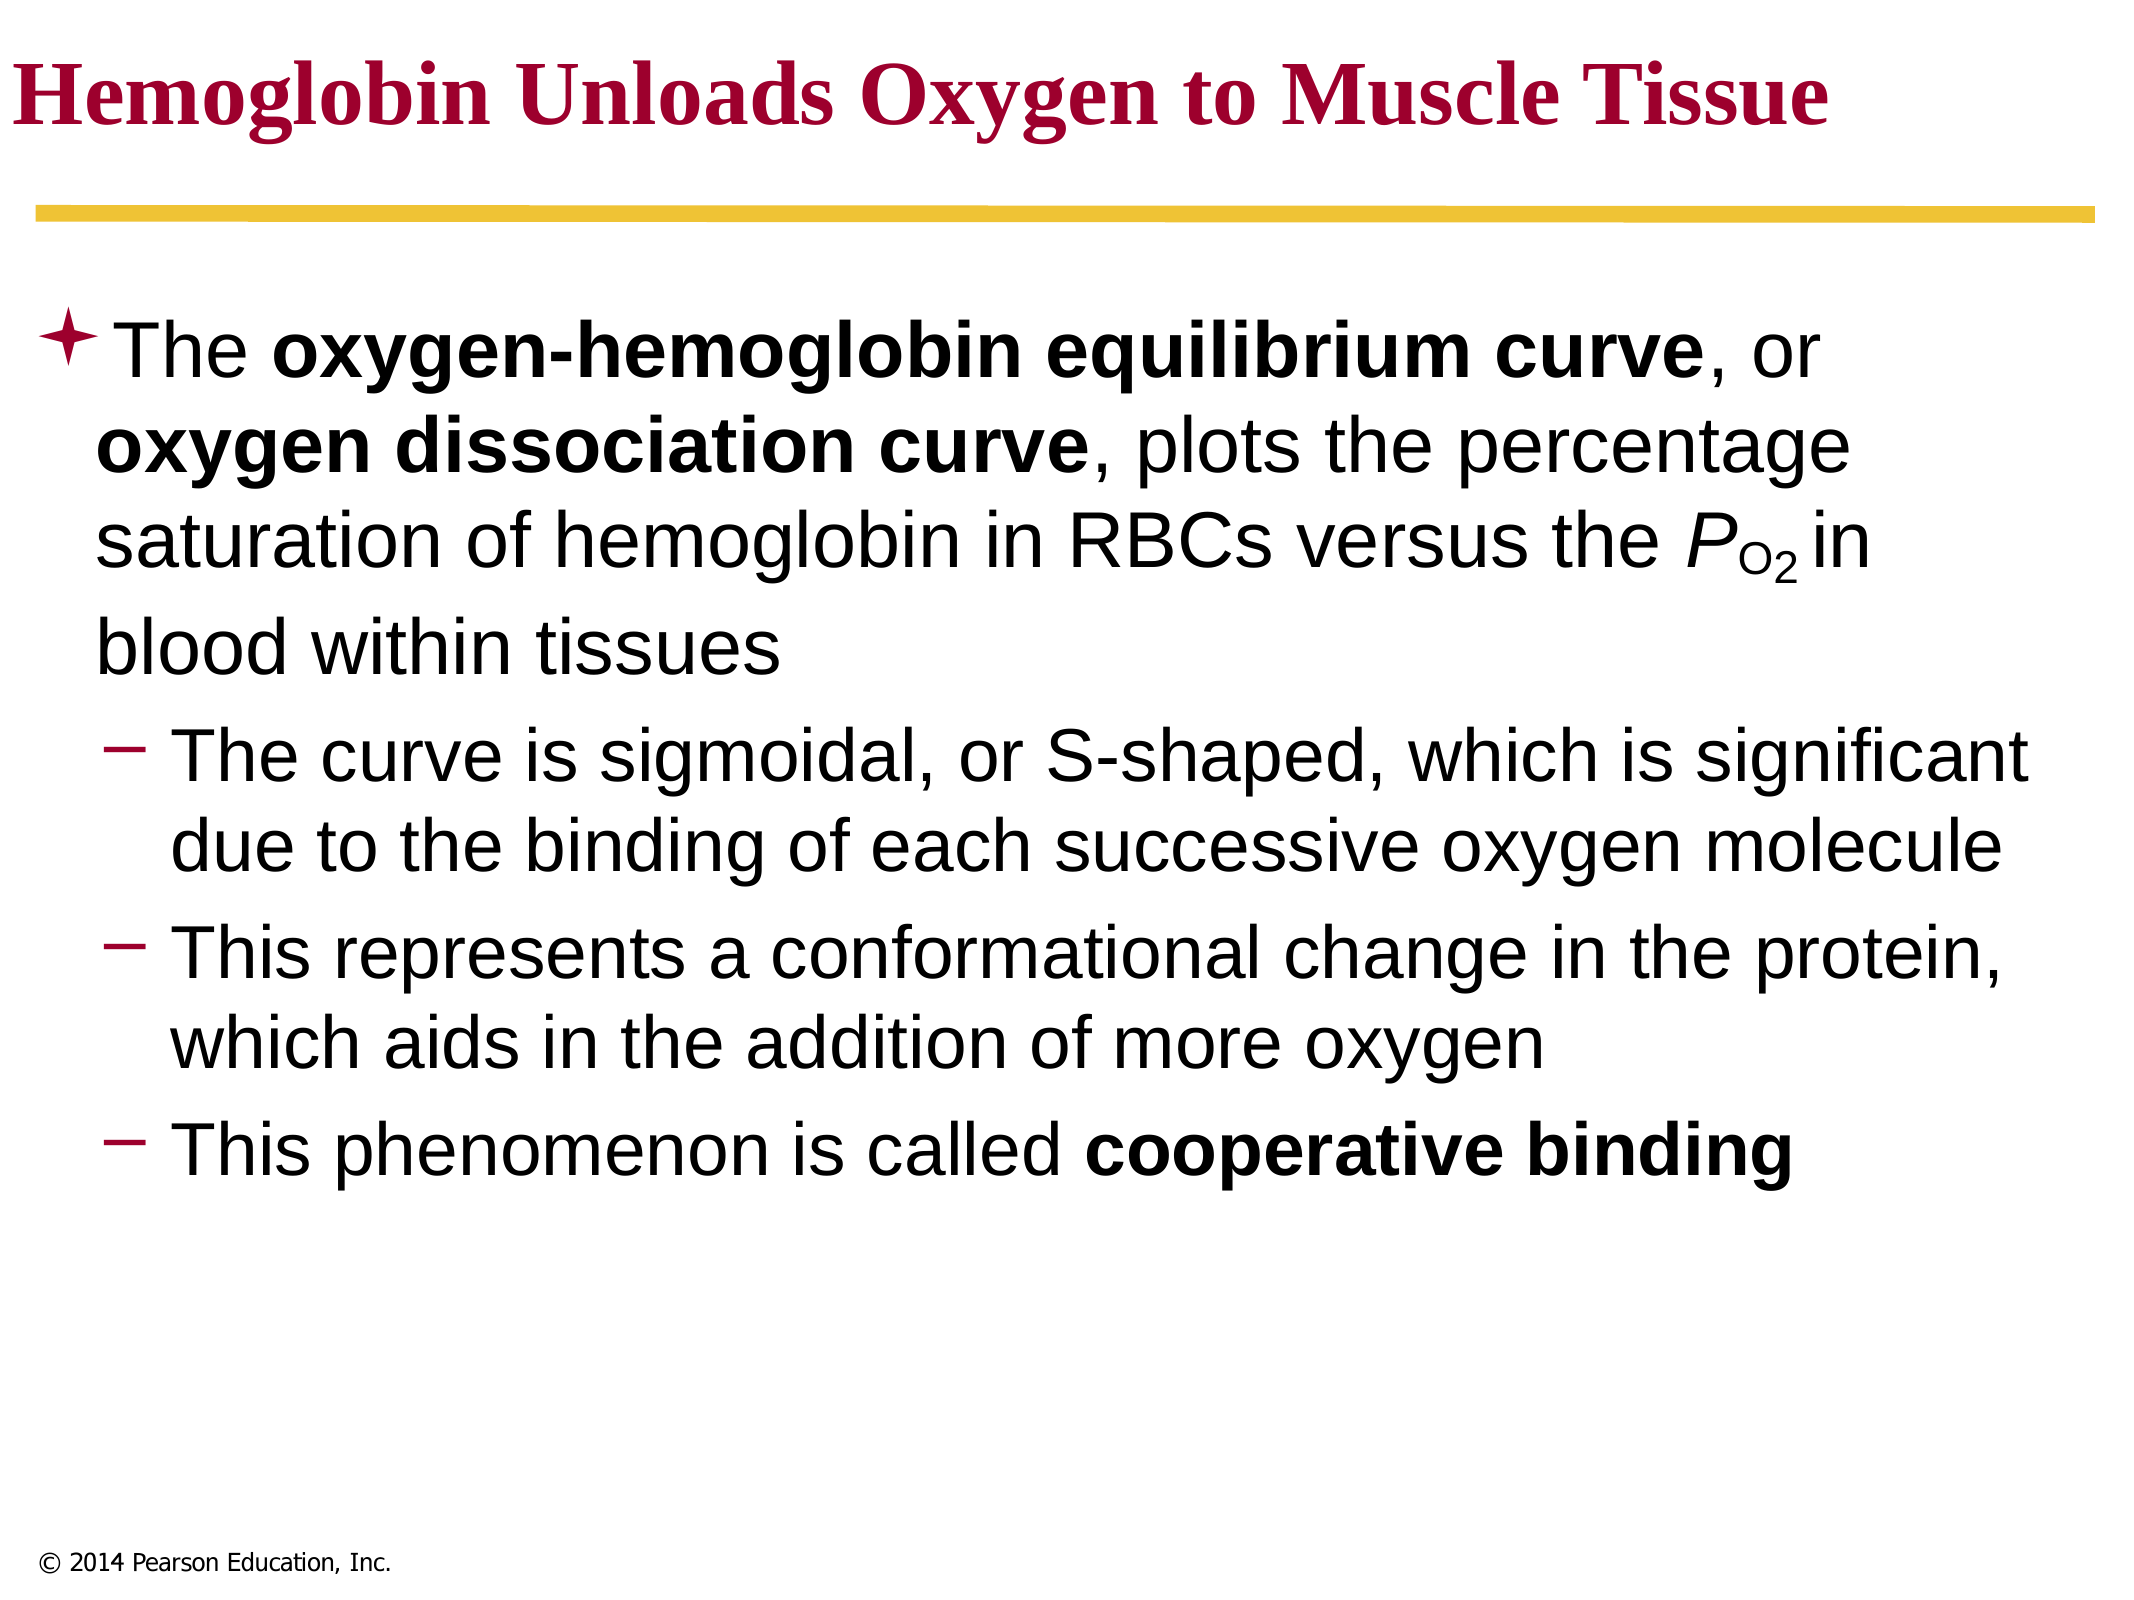

Hemoglobin Unloads Oxygen to Muscle Tissue

The oxygen-hemoglobin equilibrium curve, or oxygen dissociation curve, plots the percentage saturation of hemoglobin in RBCs versus the PO2 in blood within tissues
The curve is sigmoidal, or S-shaped, which is significant due to the binding of each successive oxygen molecule
This represents a conformational change in the protein, which aids in the addition of more oxygen
This phenomenon is called cooperative binding